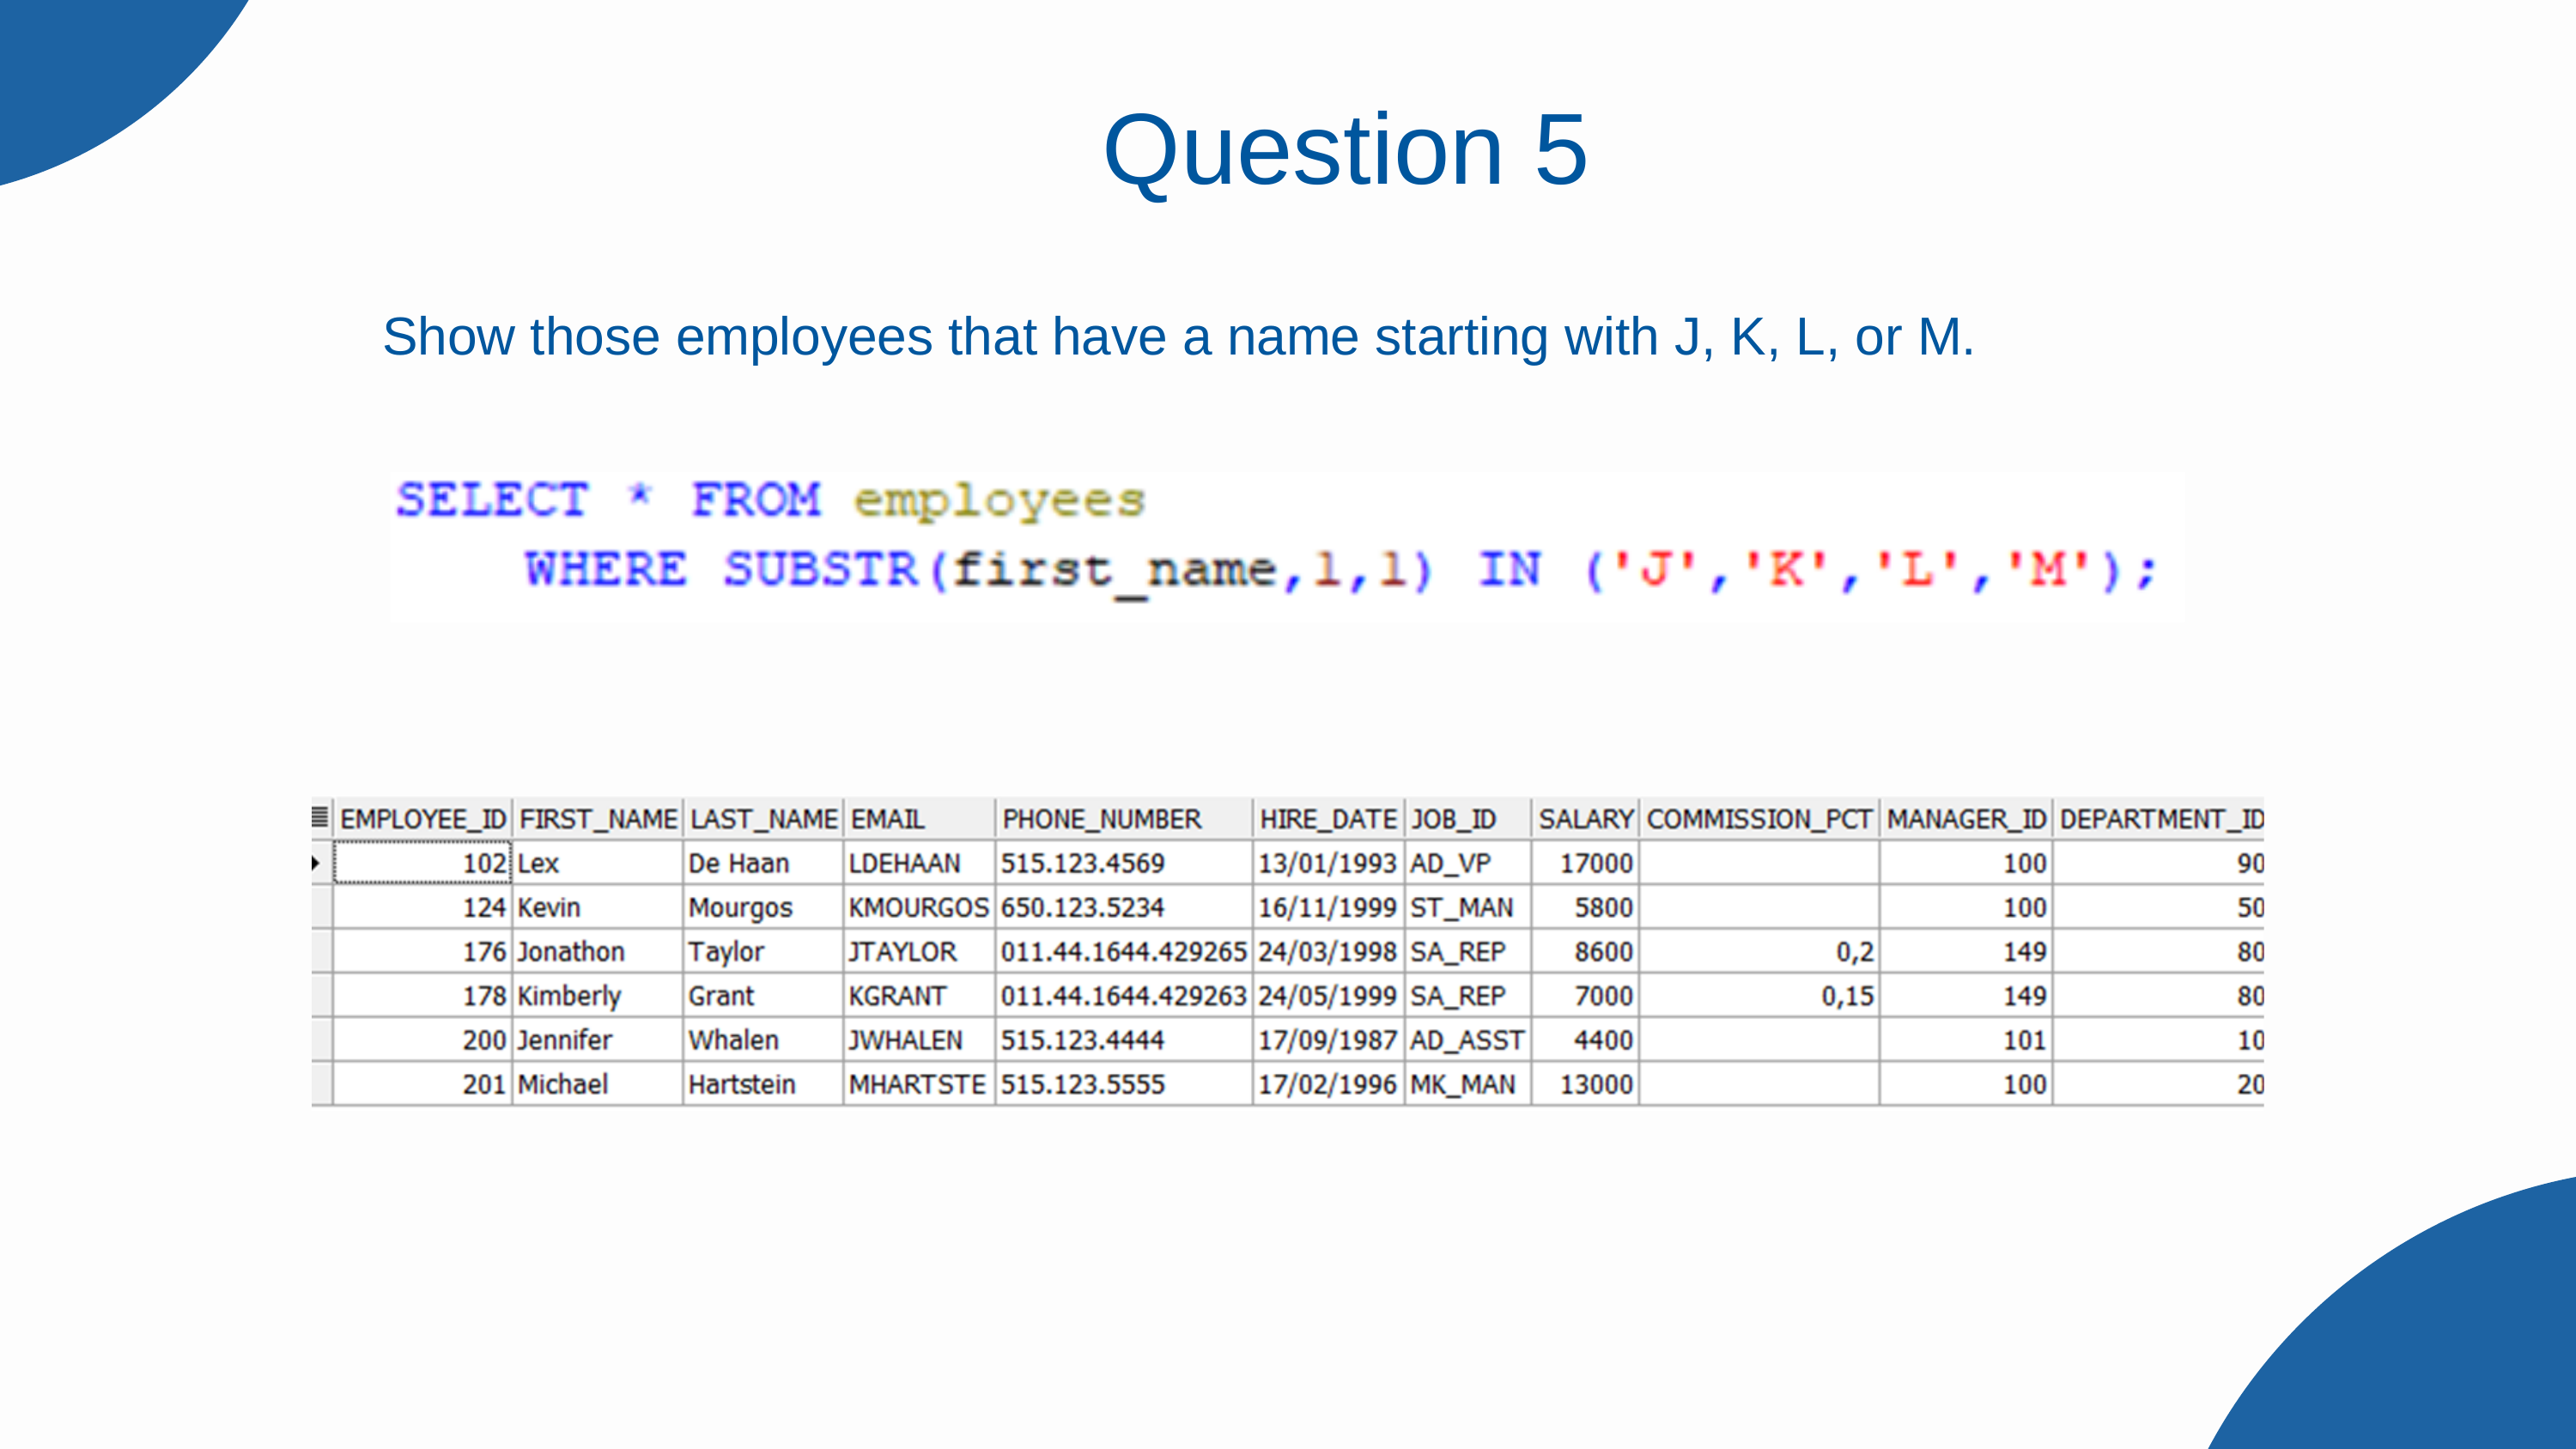

Question 5
Show those employees that have a name starting with J, K, L, or M.